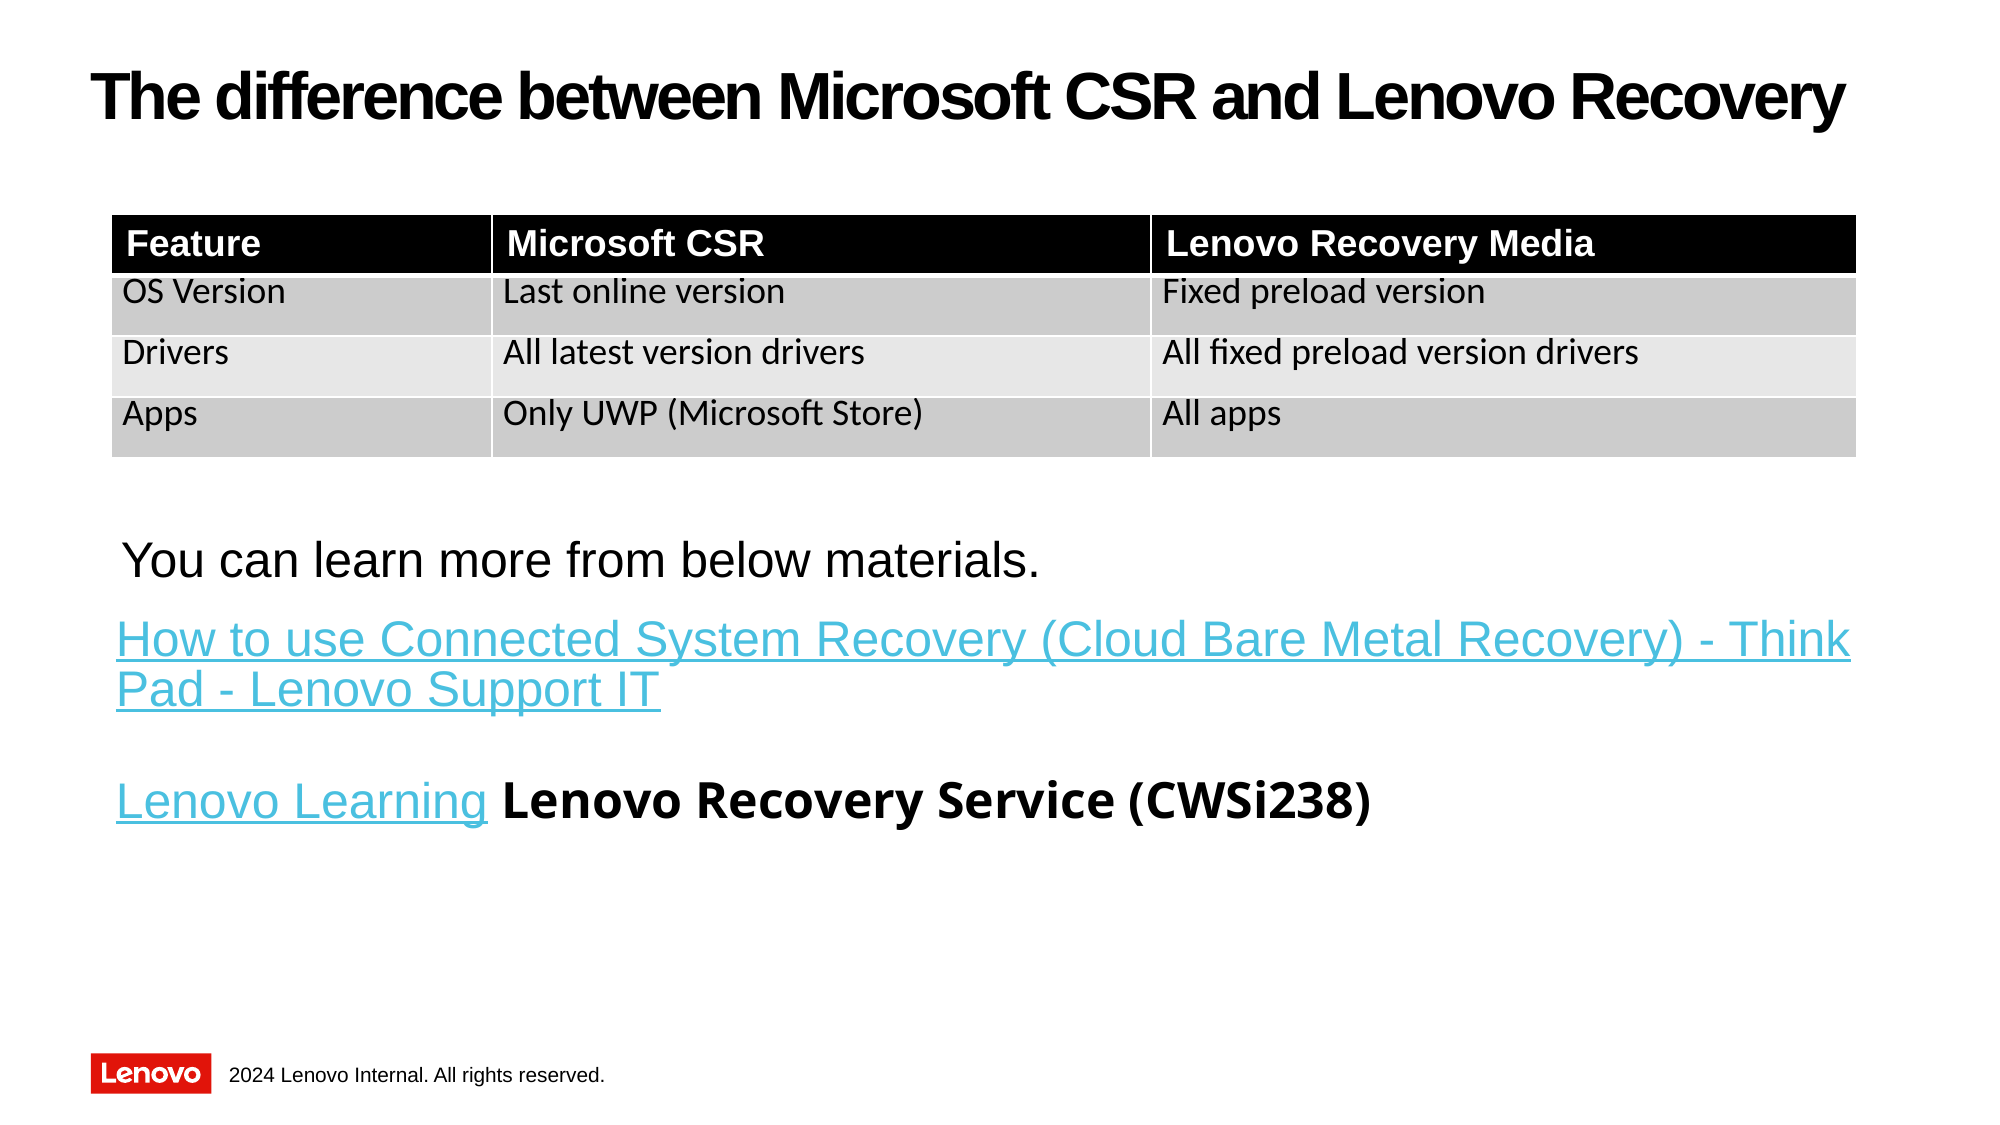

# The difference between Microsoft CSR and Lenovo Recovery
| Feature | Microsoft CSR | Lenovo Recovery Media |
| --- | --- | --- |
| OS Version | Last online version | Fixed preload version |
| Drivers | All latest version drivers | All fixed preload version drivers |
| Apps | Only UWP (Microsoft Store) | All apps |
You can learn more from below materials.
How to use Connected System Recovery (Cloud Bare Metal Recovery) - ThinkPad - Lenovo Support IT
Lenovo Learning Lenovo Recovery Service (CWSi238)